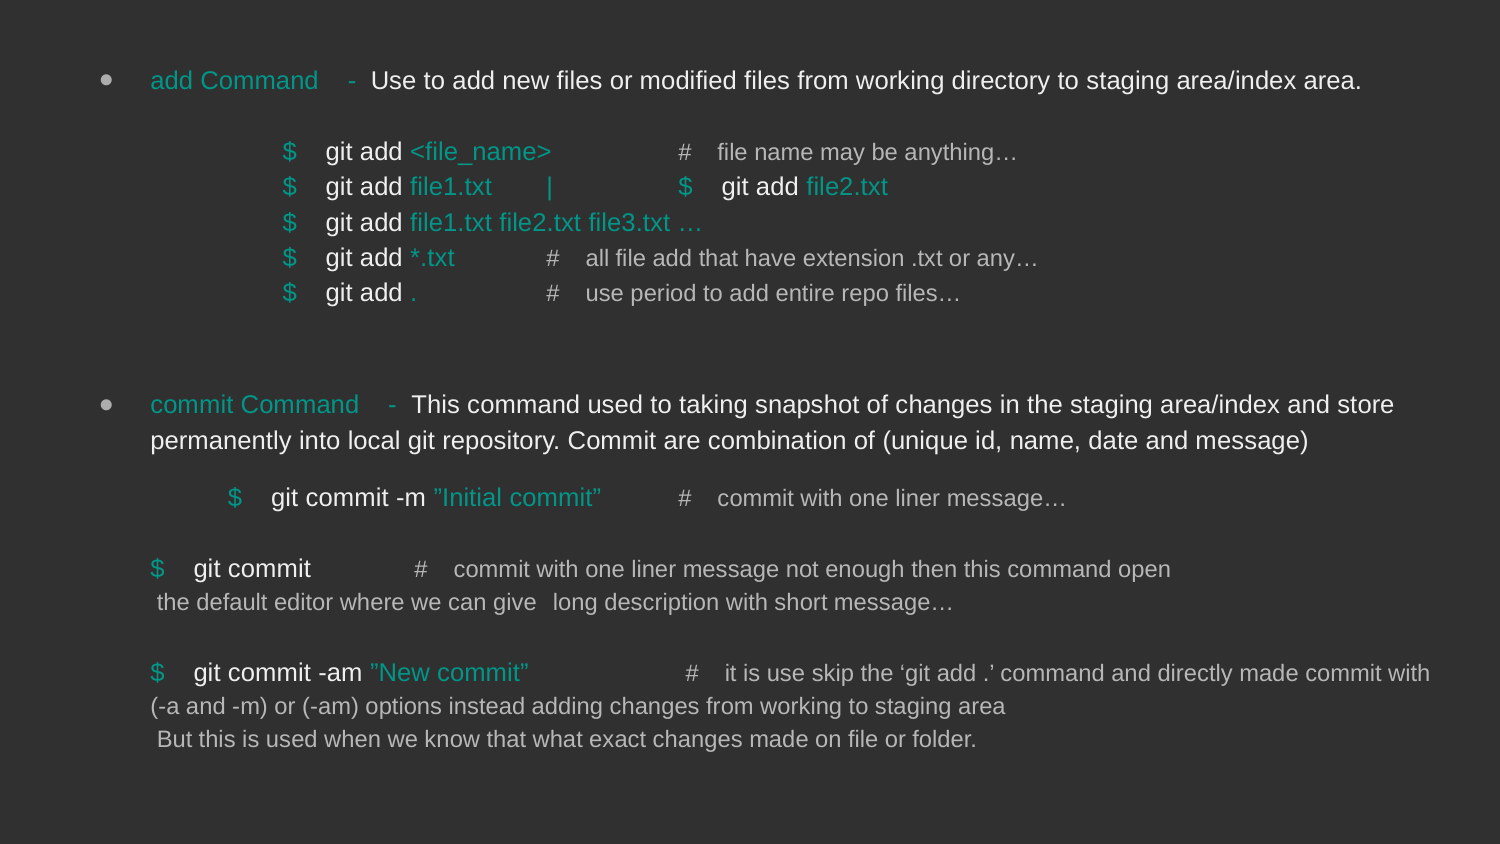

add Command    -  Use to add new files or modified files from working directory to staging area/index area.
			$    git add <file_name>				#    file name may be anything…
			$    git add file1.txt	|	$    git add file2.txt
			$    git add file1.txt file2.txt file3.txt …
			$    git add *.txt					#    all file add that have extension .txt or any…
			$    git add .						#    use period to add entire repo files…

commit Command    -  This command used to taking snapshot of changes in the staging area/index and store
		permanently into local git repository. Commit are combination of (unique id, name, date and message)
$    git commit -m ”Initial commit”		#    commit with one liner message…
	$    git commit				#    commit with one liner message not enough then this command open
						 the default editor where we can give	 long description with short message…
	$    git commit -am ”New commit”	   	 #    it is use skip the ‘git add .’ command and directly made commit with
						(-a and -m) or (-am) options instead adding changes from working to staging area
						 But this is used when we know that what exact changes made on file or folder.